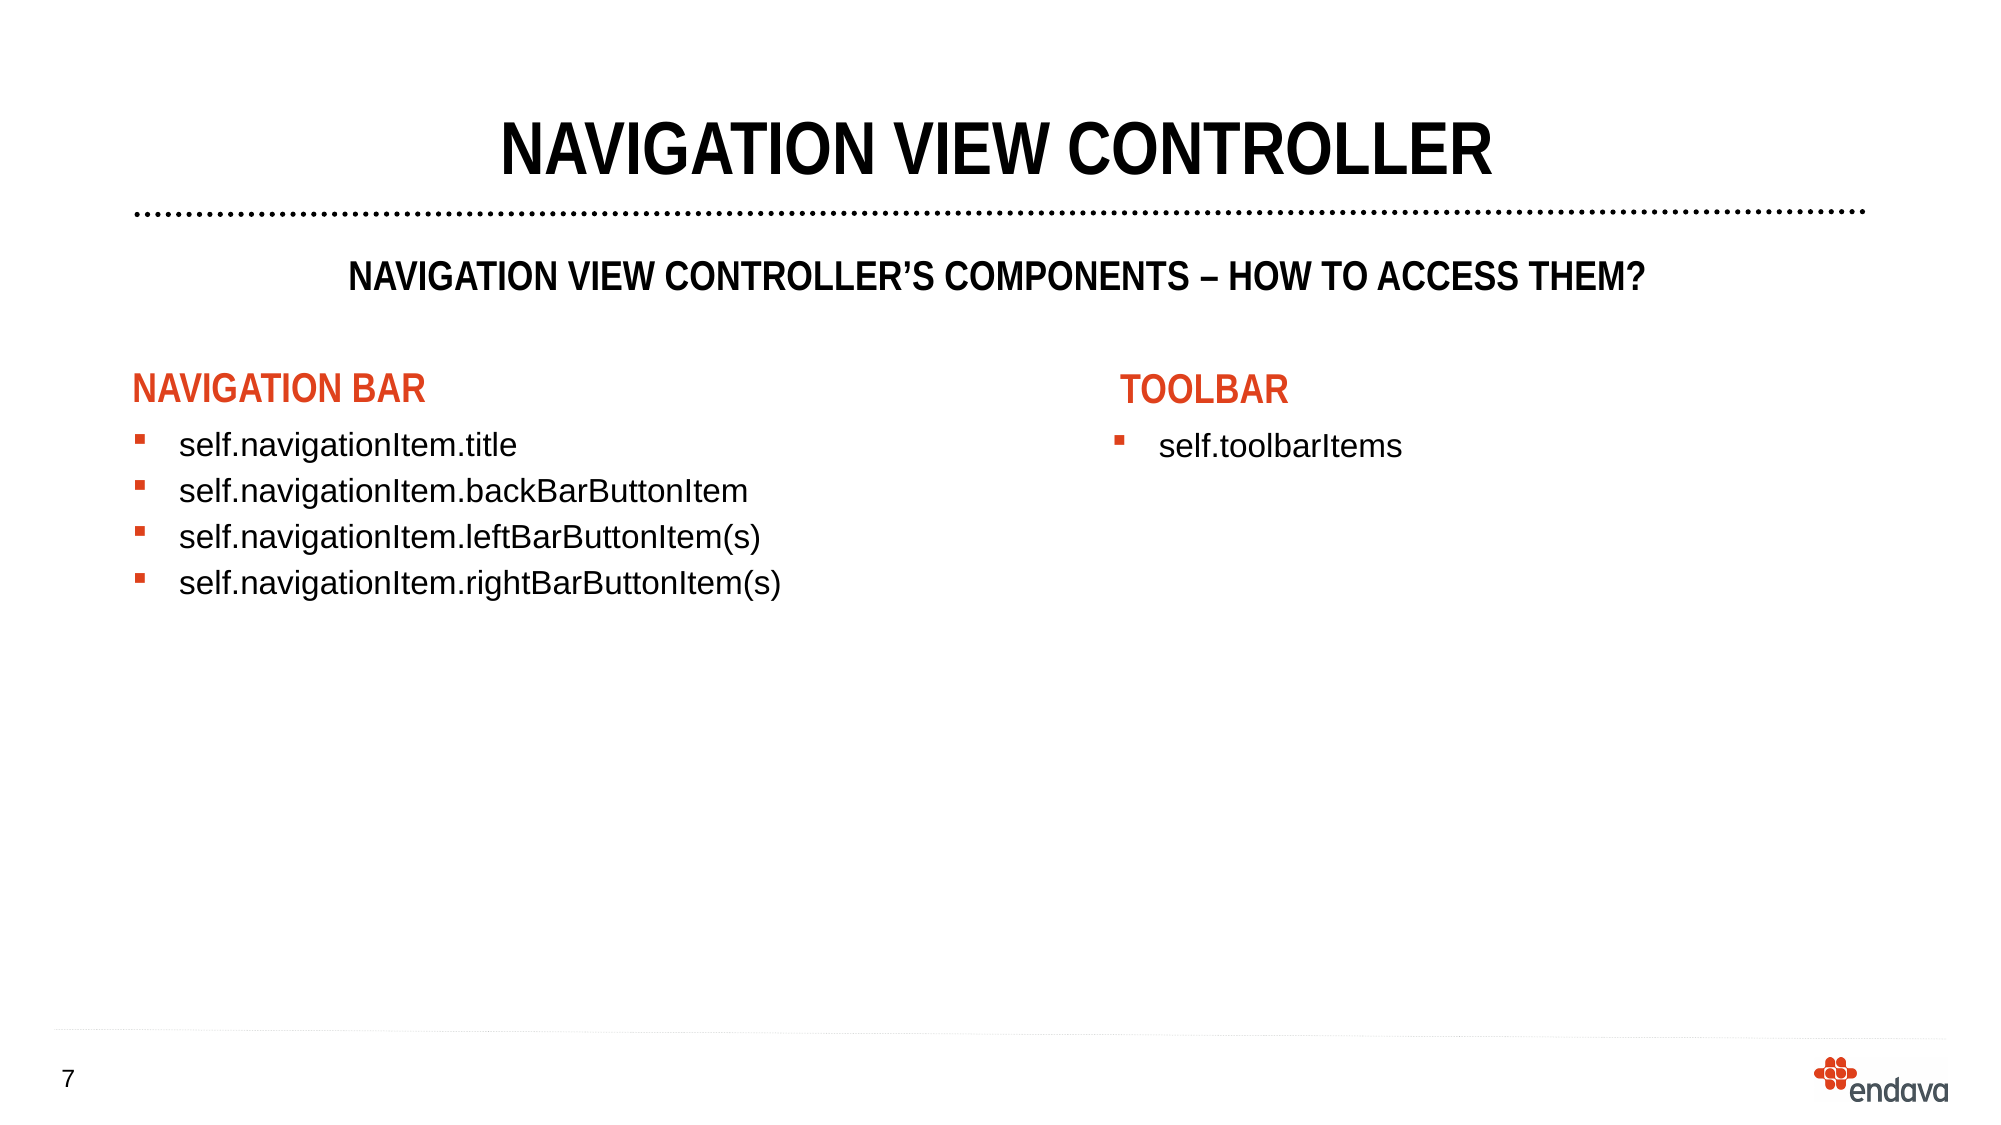

# NAVIGaTION VIEW cONTROLLER
NAVIGATION VIEW CONTROLLER’s components – how to access them?
NAVIgation bar
Toolbar
self.navigationItem.title
self.navigationItem.backBarButtonItem
self.navigationItem.leftBarButtonItem(s)
self.navigationItem.rightBarButtonItem(s)
self.toolbarItems

TXT